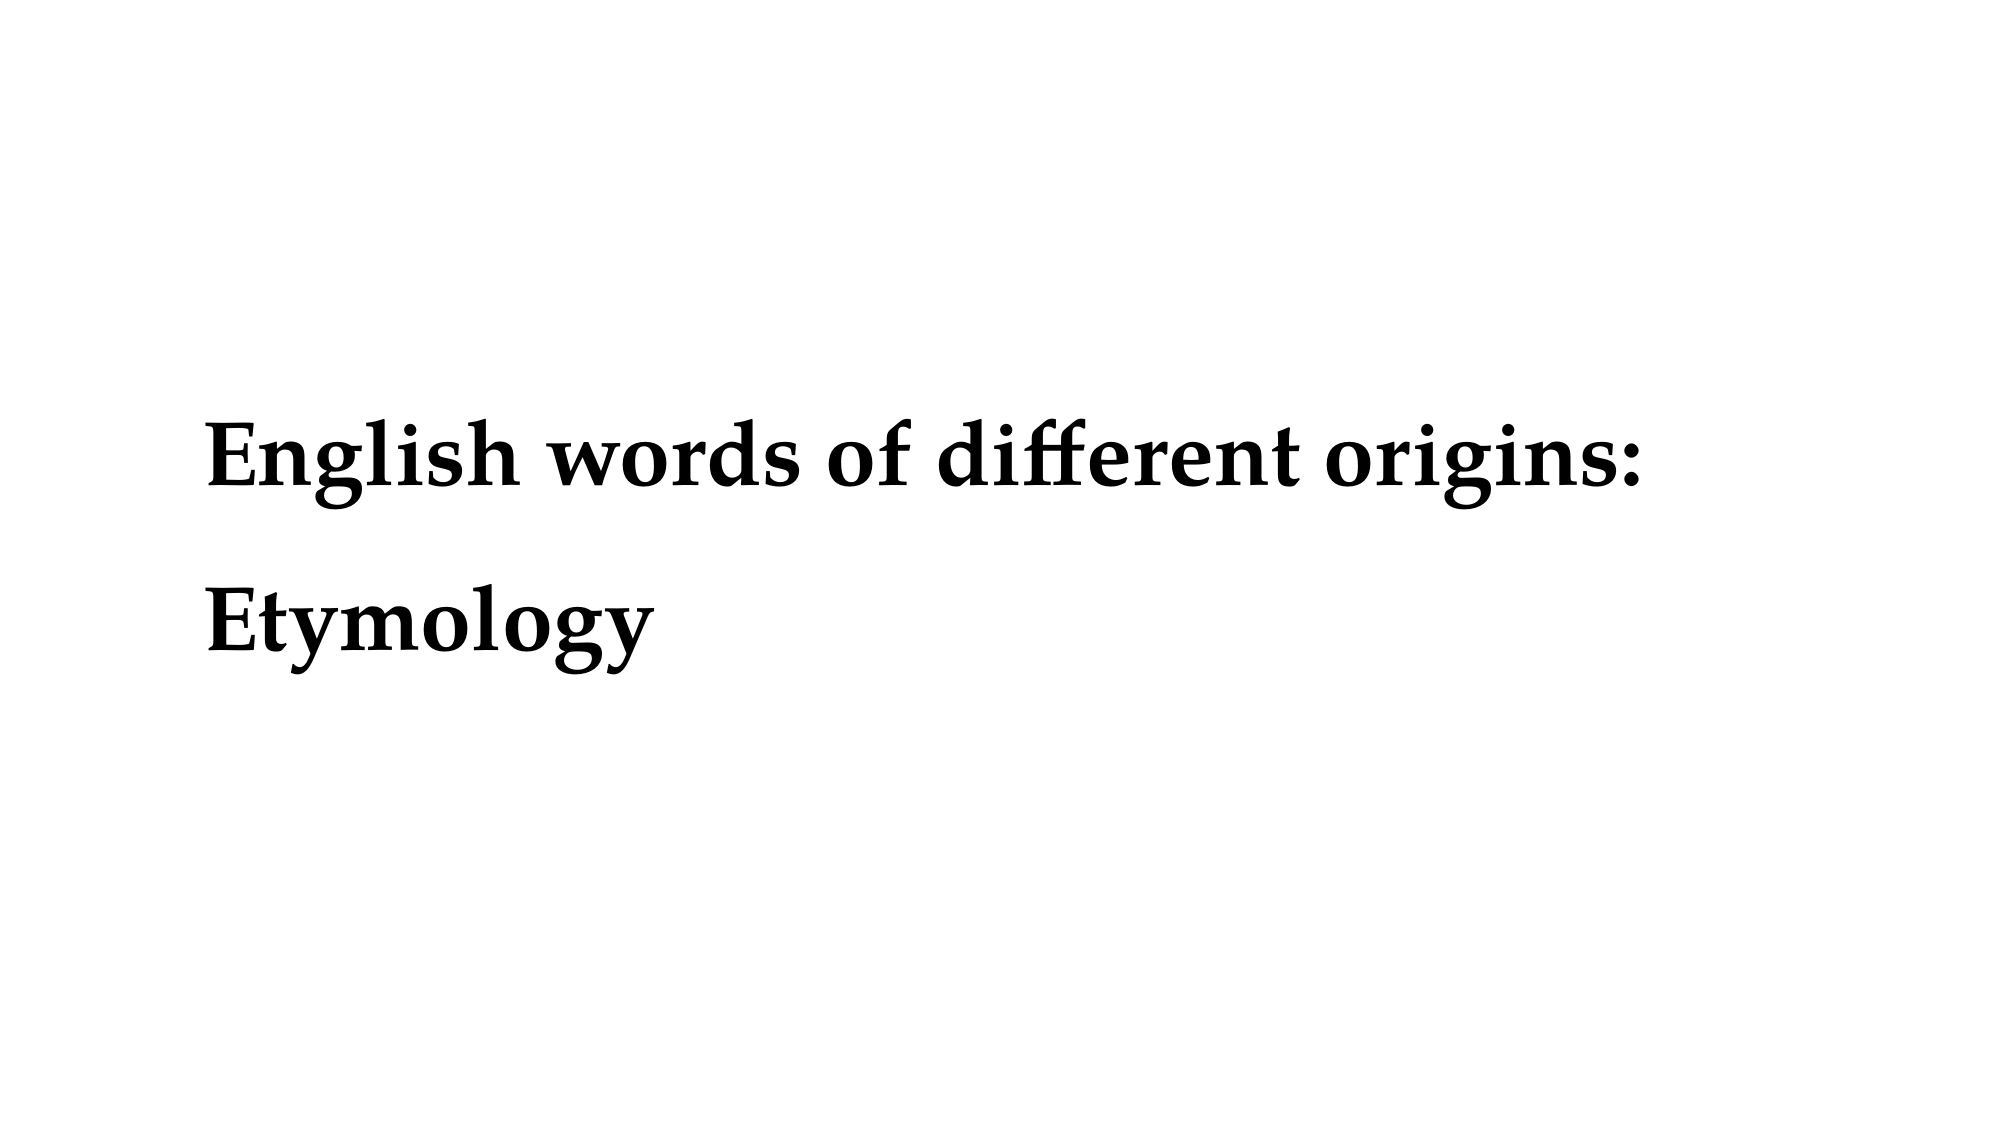

# English words of different origins: Etymology